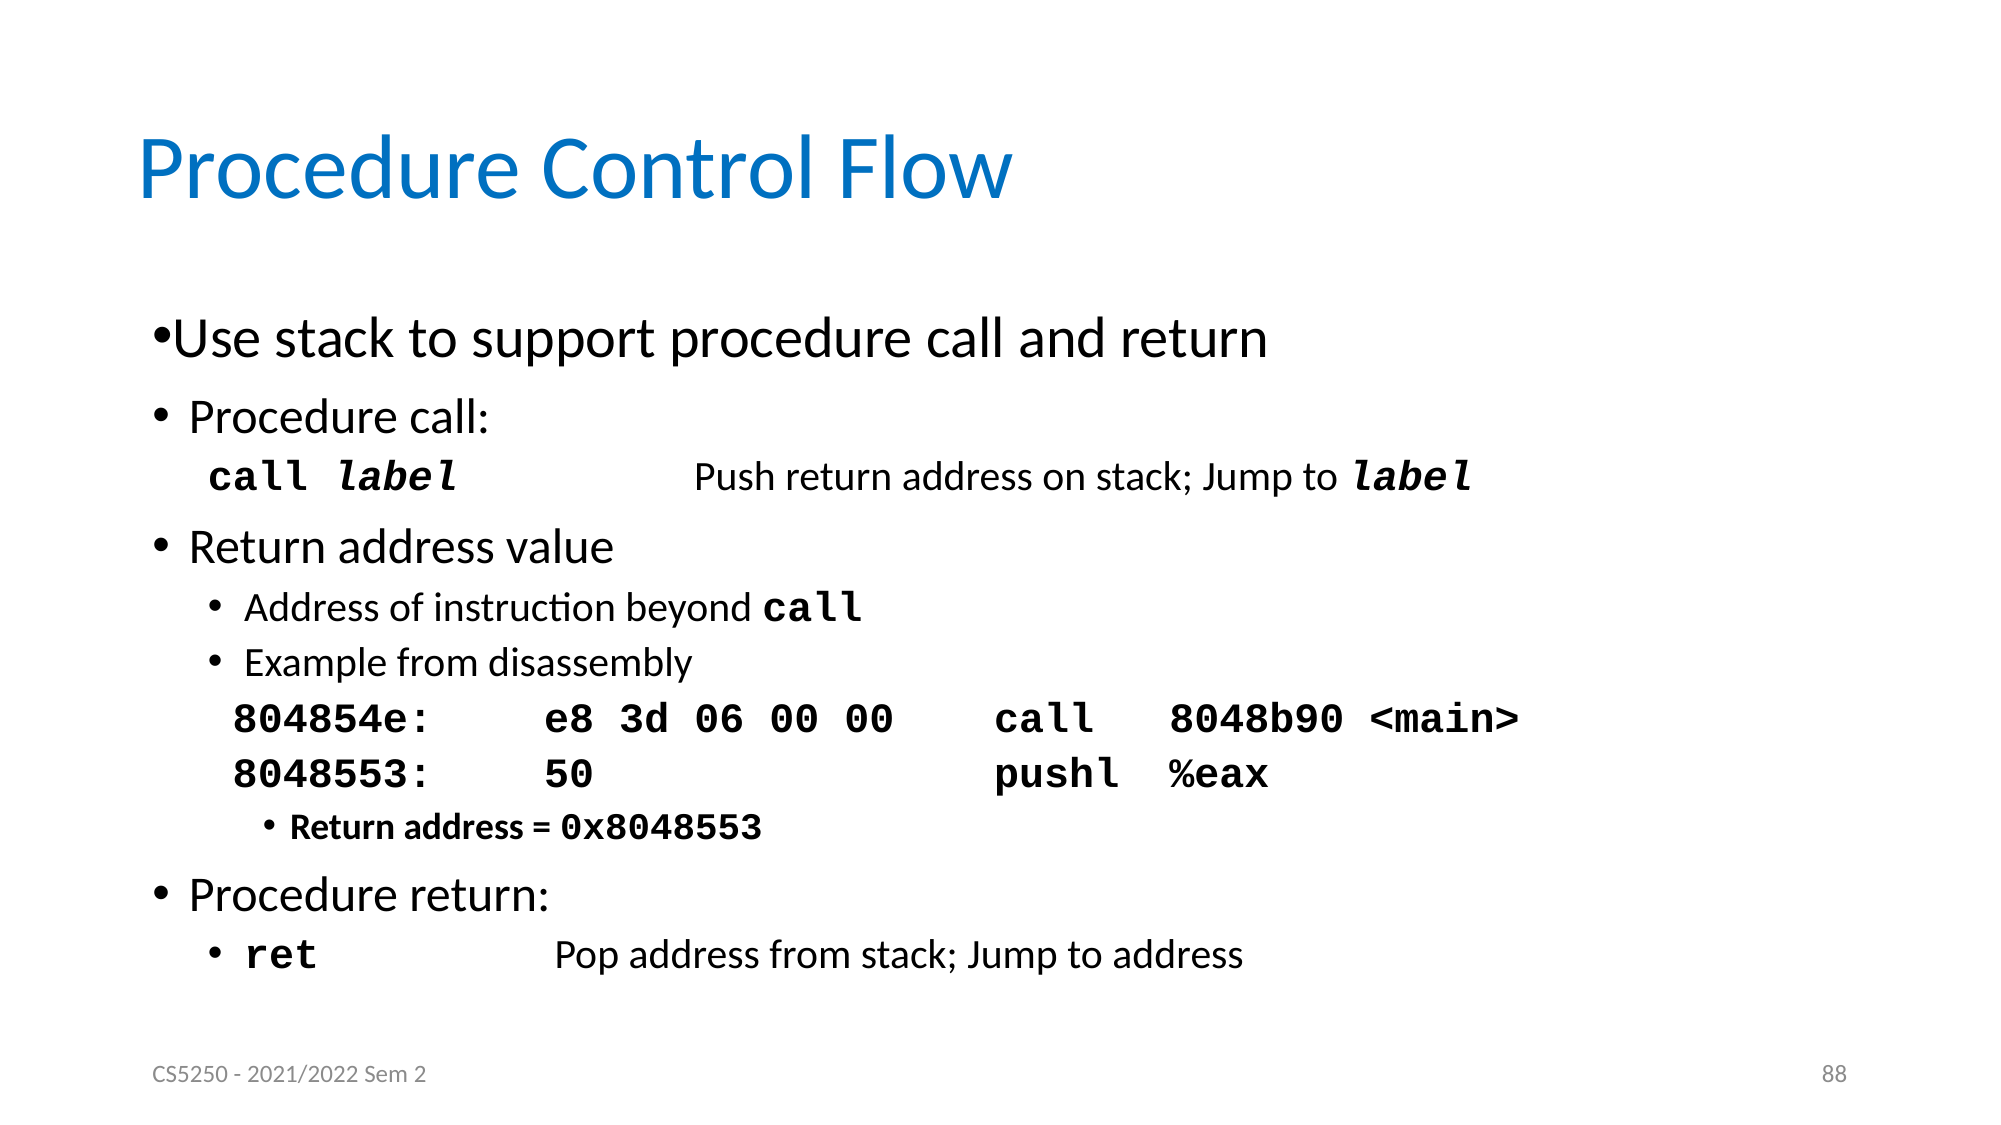

# Procedure Control Flow
Use stack to support procedure call and return
Procedure call:
call label		Push return address on stack; Jump to label
Return address value
Address of instruction beyond call
Example from disassembly
 804854e:	e8 3d 06 00 00 	call   8048b90 <main>
 8048553:	50             	pushl  %eax
Return address = 0x8048553
Procedure return:
ret		Pop address from stack; Jump to address
CS5250 - 2021/2022 Sem 2
88